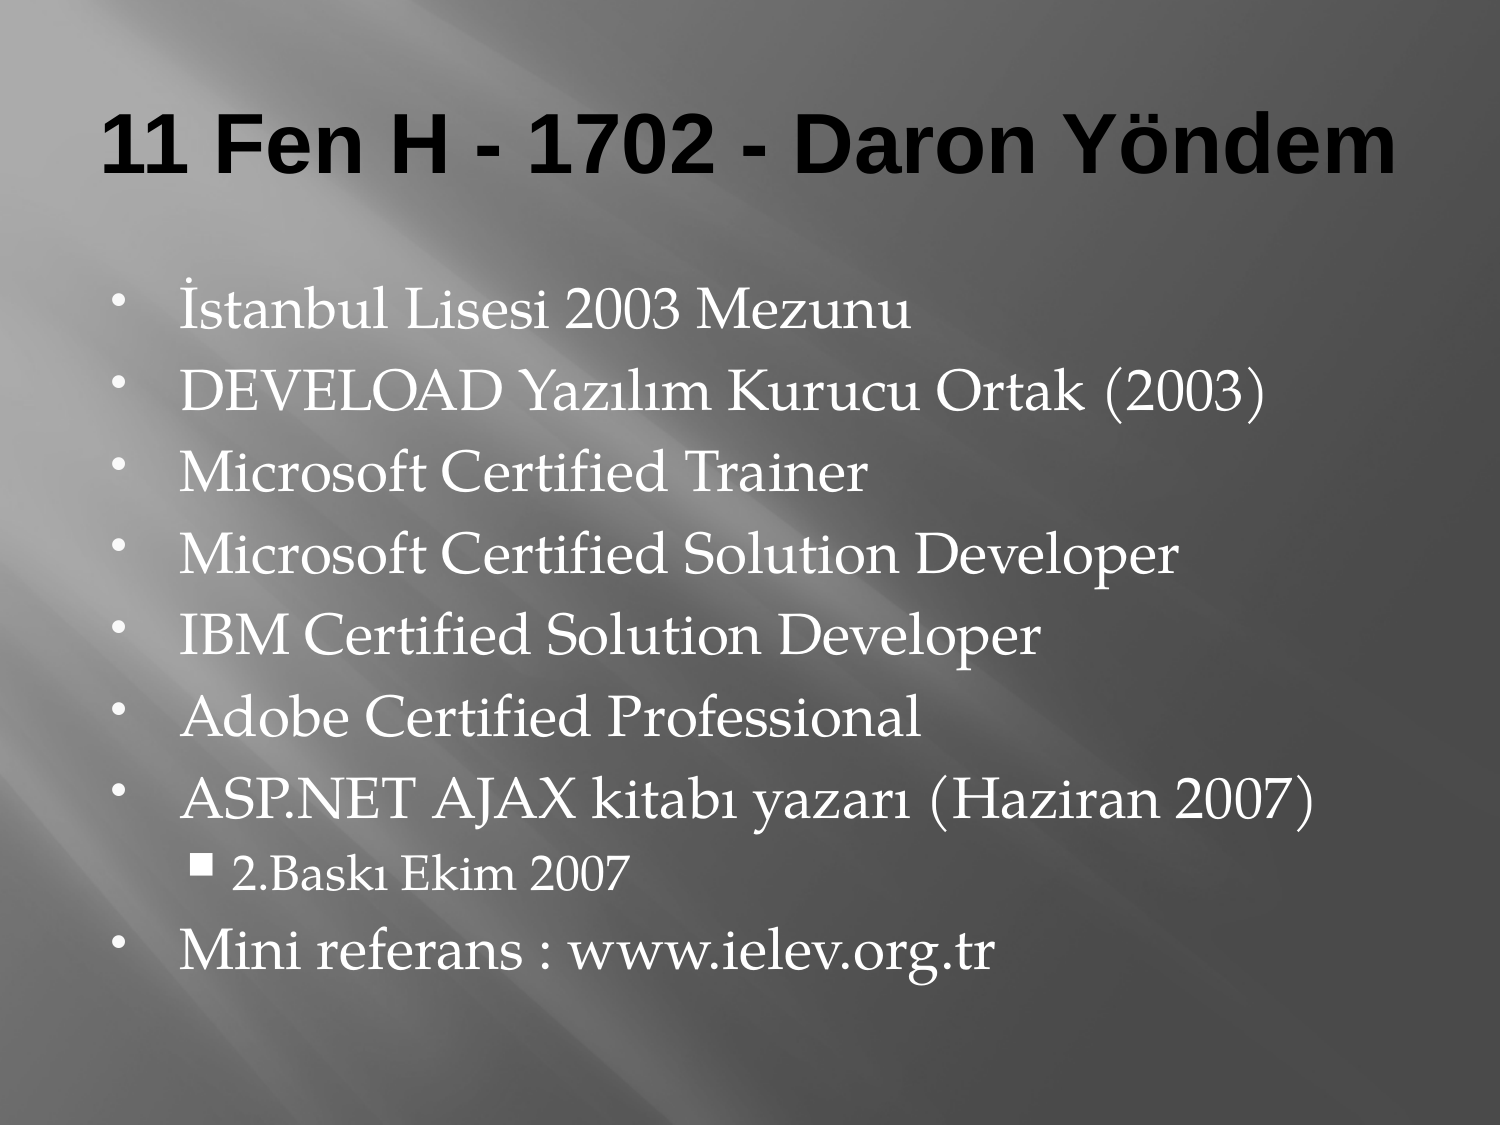

# 11 Fen H - 1702 - Daron Yöndem
İstanbul Lisesi 2003 Mezunu
DEVELOAD Yazılım Kurucu Ortak (2003)
Microsoft Certified Trainer
Microsoft Certified Solution Developer
IBM Certified Solution Developer
Adobe Certified Professional
ASP.NET AJAX kitabı yazarı (Haziran 2007)
2.Baskı Ekim 2007
Mini referans : www.ielev.org.tr